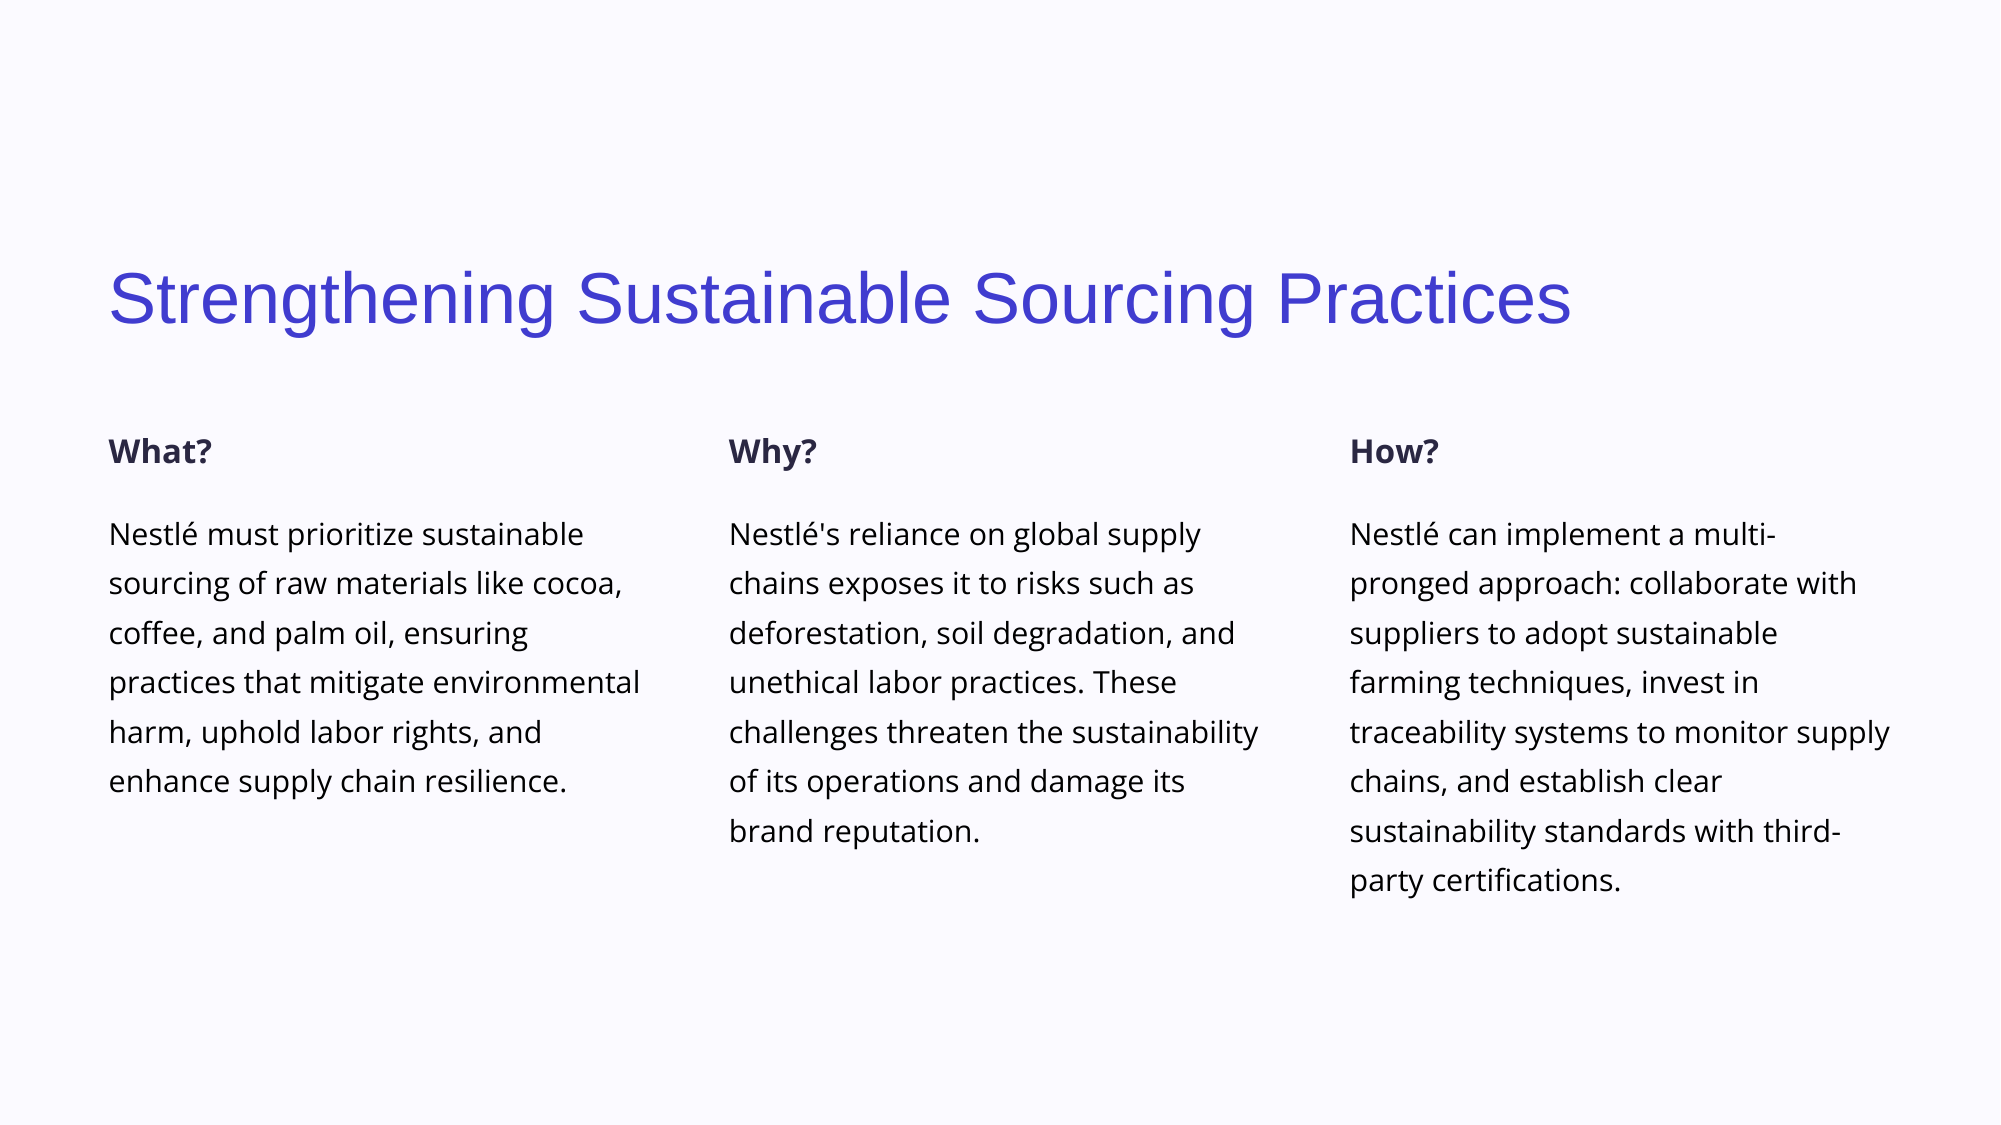

Strengthening Sustainable Sourcing Practices
What?
Why?
How?
Nestlé must prioritize sustainable sourcing of raw materials like cocoa, coffee, and palm oil, ensuring practices that mitigate environmental harm, uphold labor rights, and enhance supply chain resilience.
Nestlé's reliance on global supply chains exposes it to risks such as deforestation, soil degradation, and unethical labor practices. These challenges threaten the sustainability of its operations and damage its brand reputation.
Nestlé can implement a multi-pronged approach: collaborate with suppliers to adopt sustainable farming techniques, invest in traceability systems to monitor supply chains, and establish clear sustainability standards with third-party certifications.